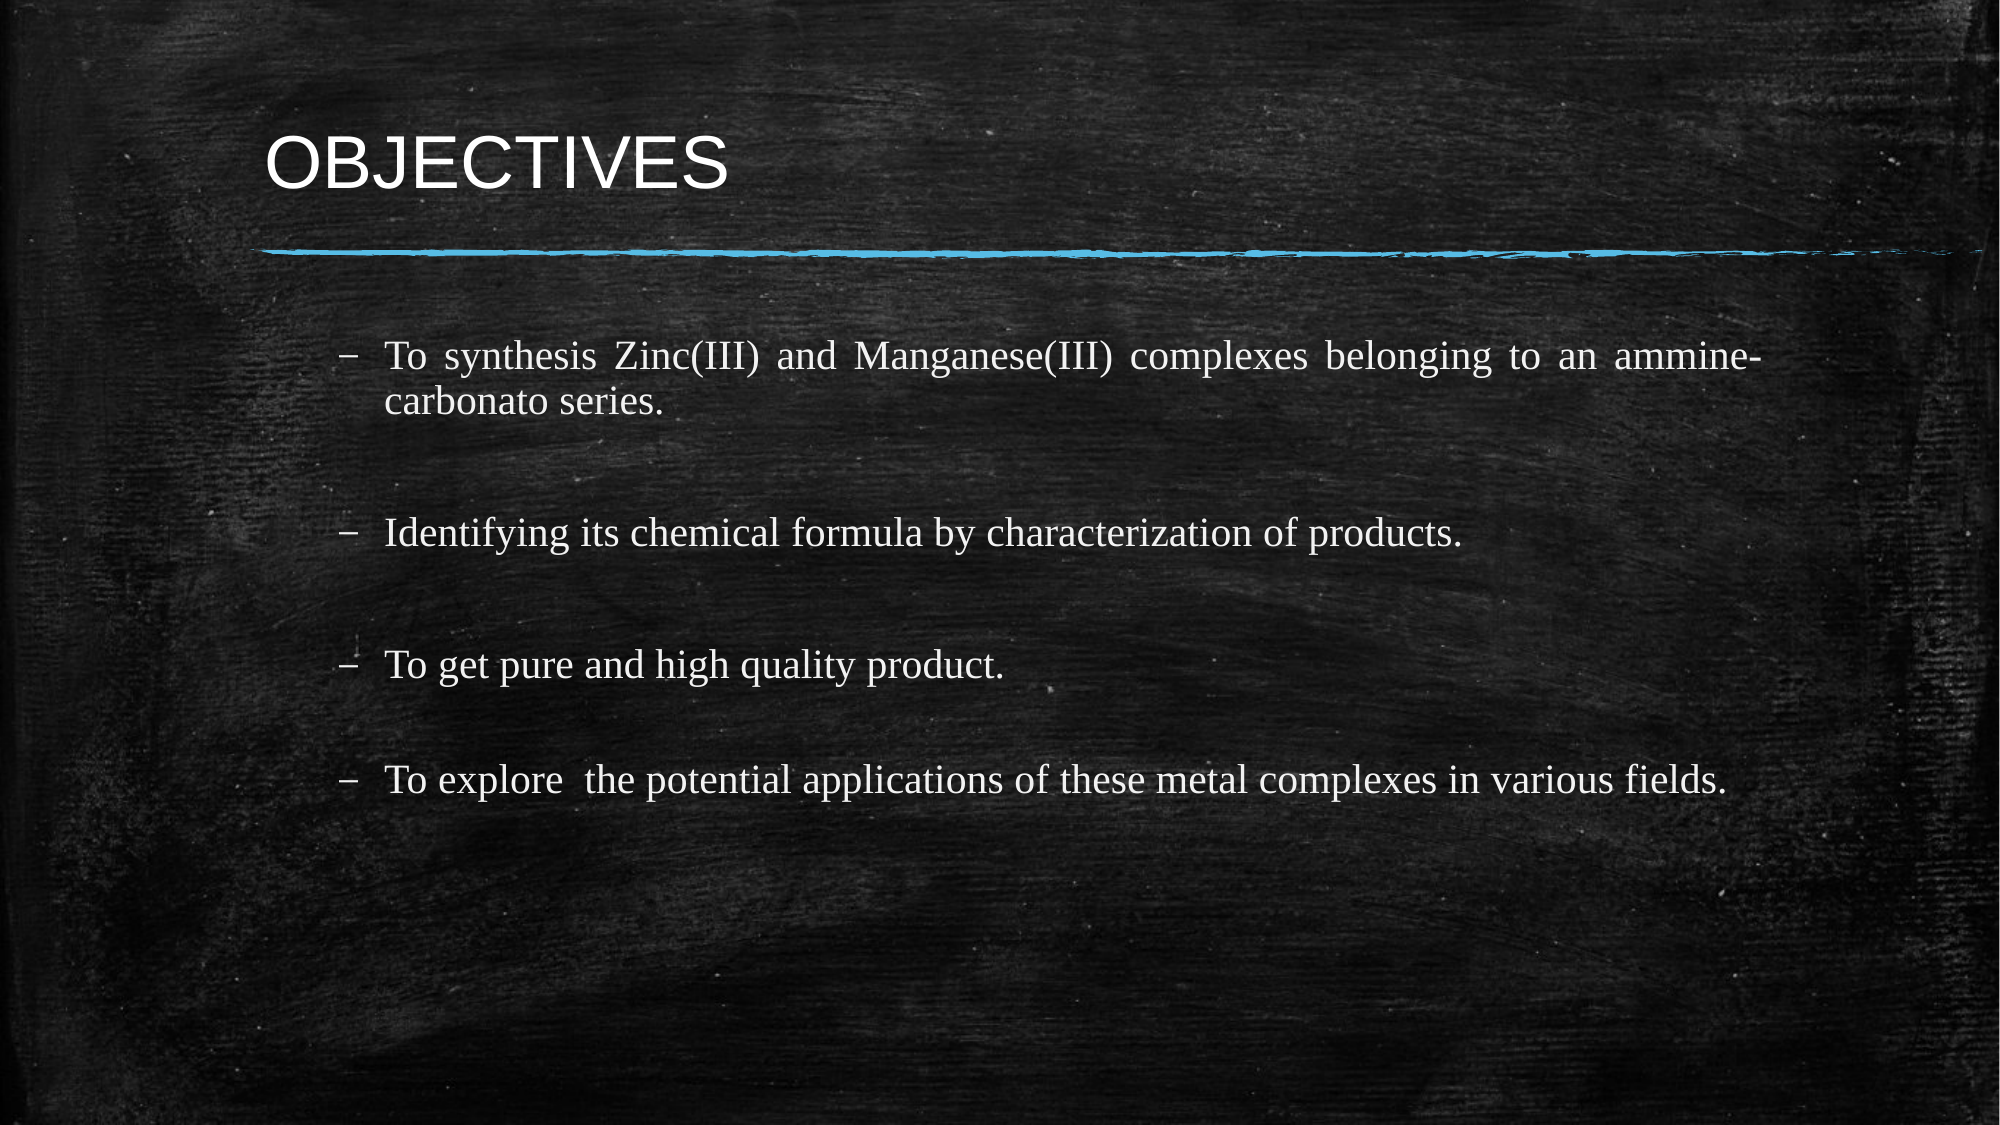

# OBJECTIVES
To synthesis Zinc(III) and Manganese(III) complexes belonging to an ammine-carbonato series.

Identifying its chemical formula by characterization of products.

To get pure and high quality product.

To explore  the potential applications of these metal complexes in various fields.